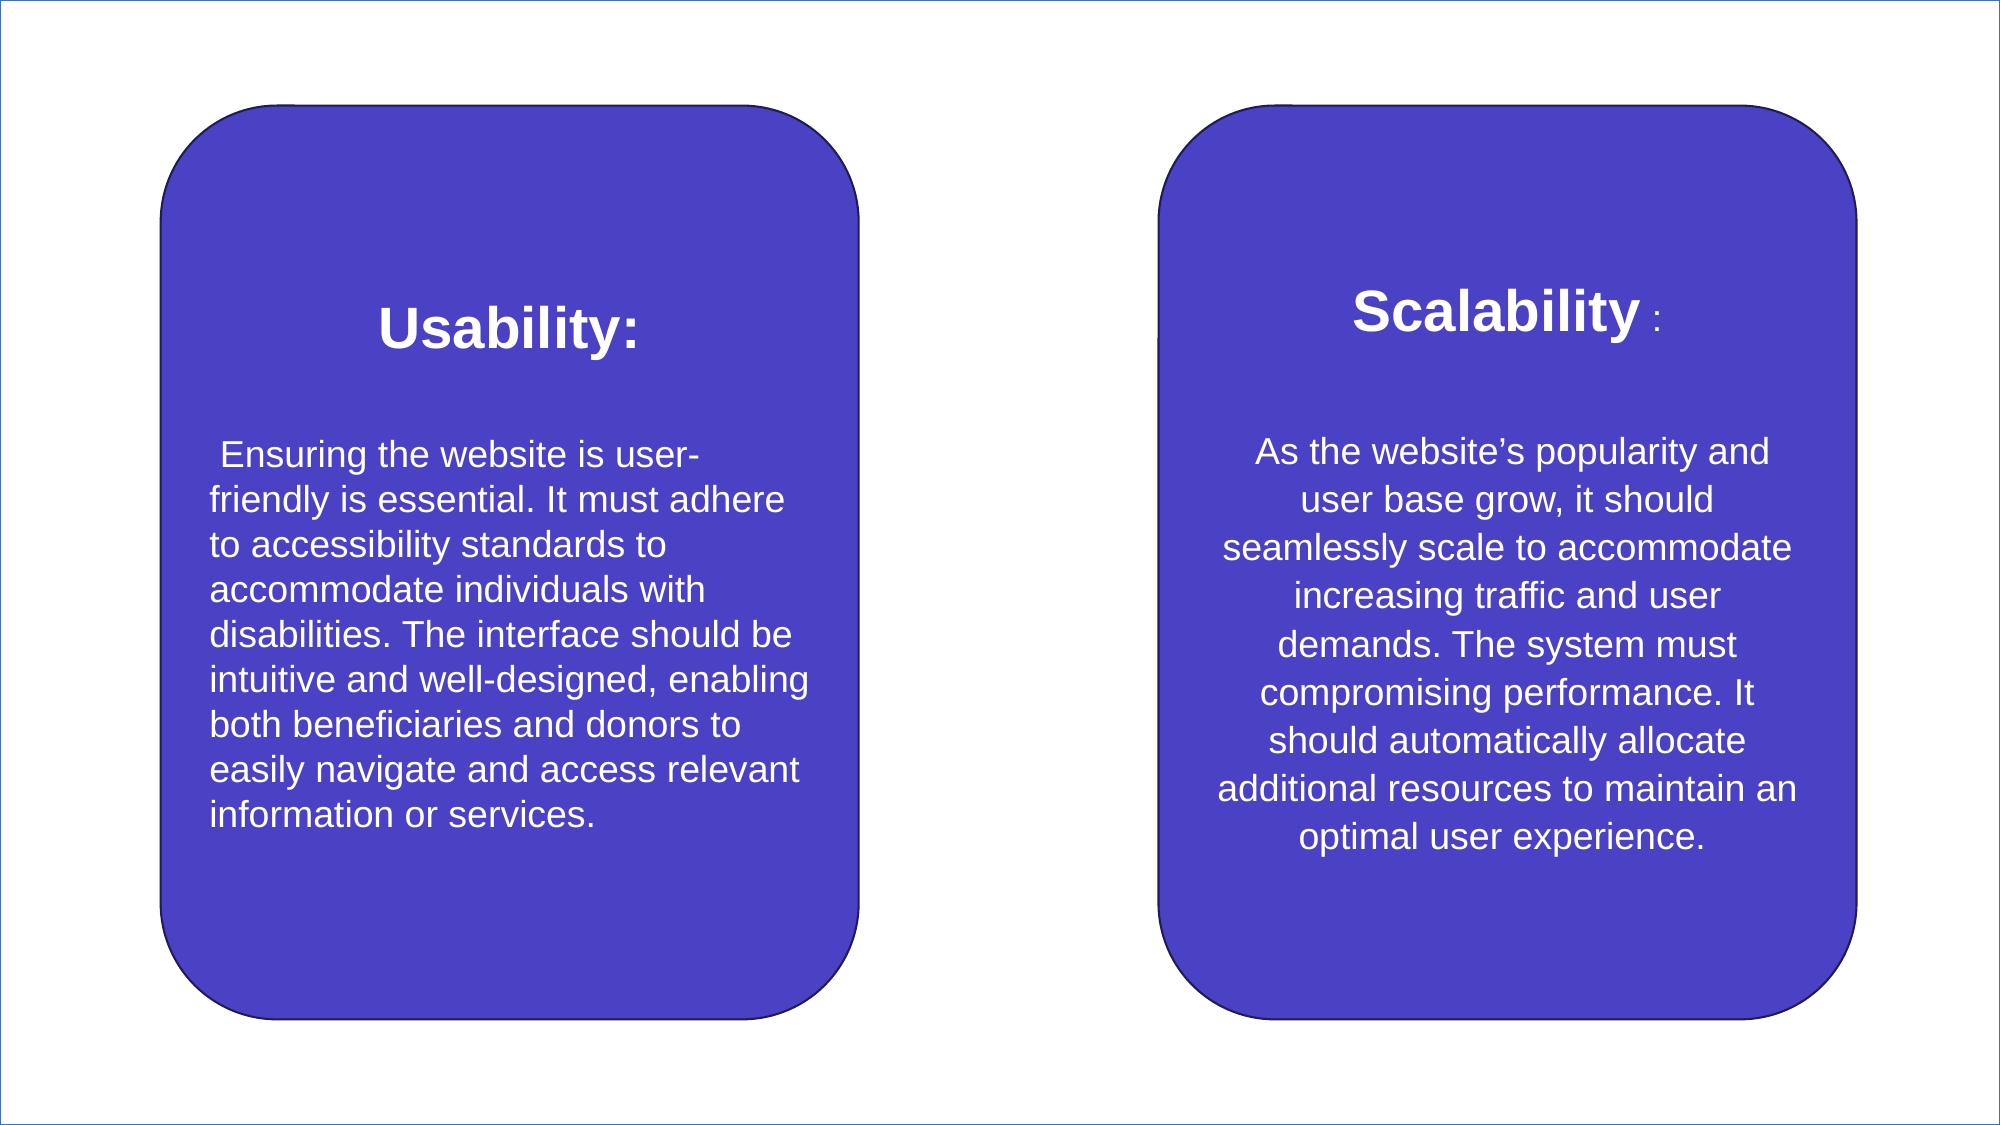

Usability:

 Ensuring the website is user-friendly is essential. It must adhere to accessibility standards to accommodate individuals with disabilities. The interface should be intuitive and well-designed, enabling both beneficiaries and donors to easily navigate and access relevant information or services.
Scalability :

 As the website’s popularity and user base grow, it should seamlessly scale to accommodate increasing traffic and user demands. The system must compromising performance. It should automatically allocate additional resources to maintain an optimal user experience.
20XX
12